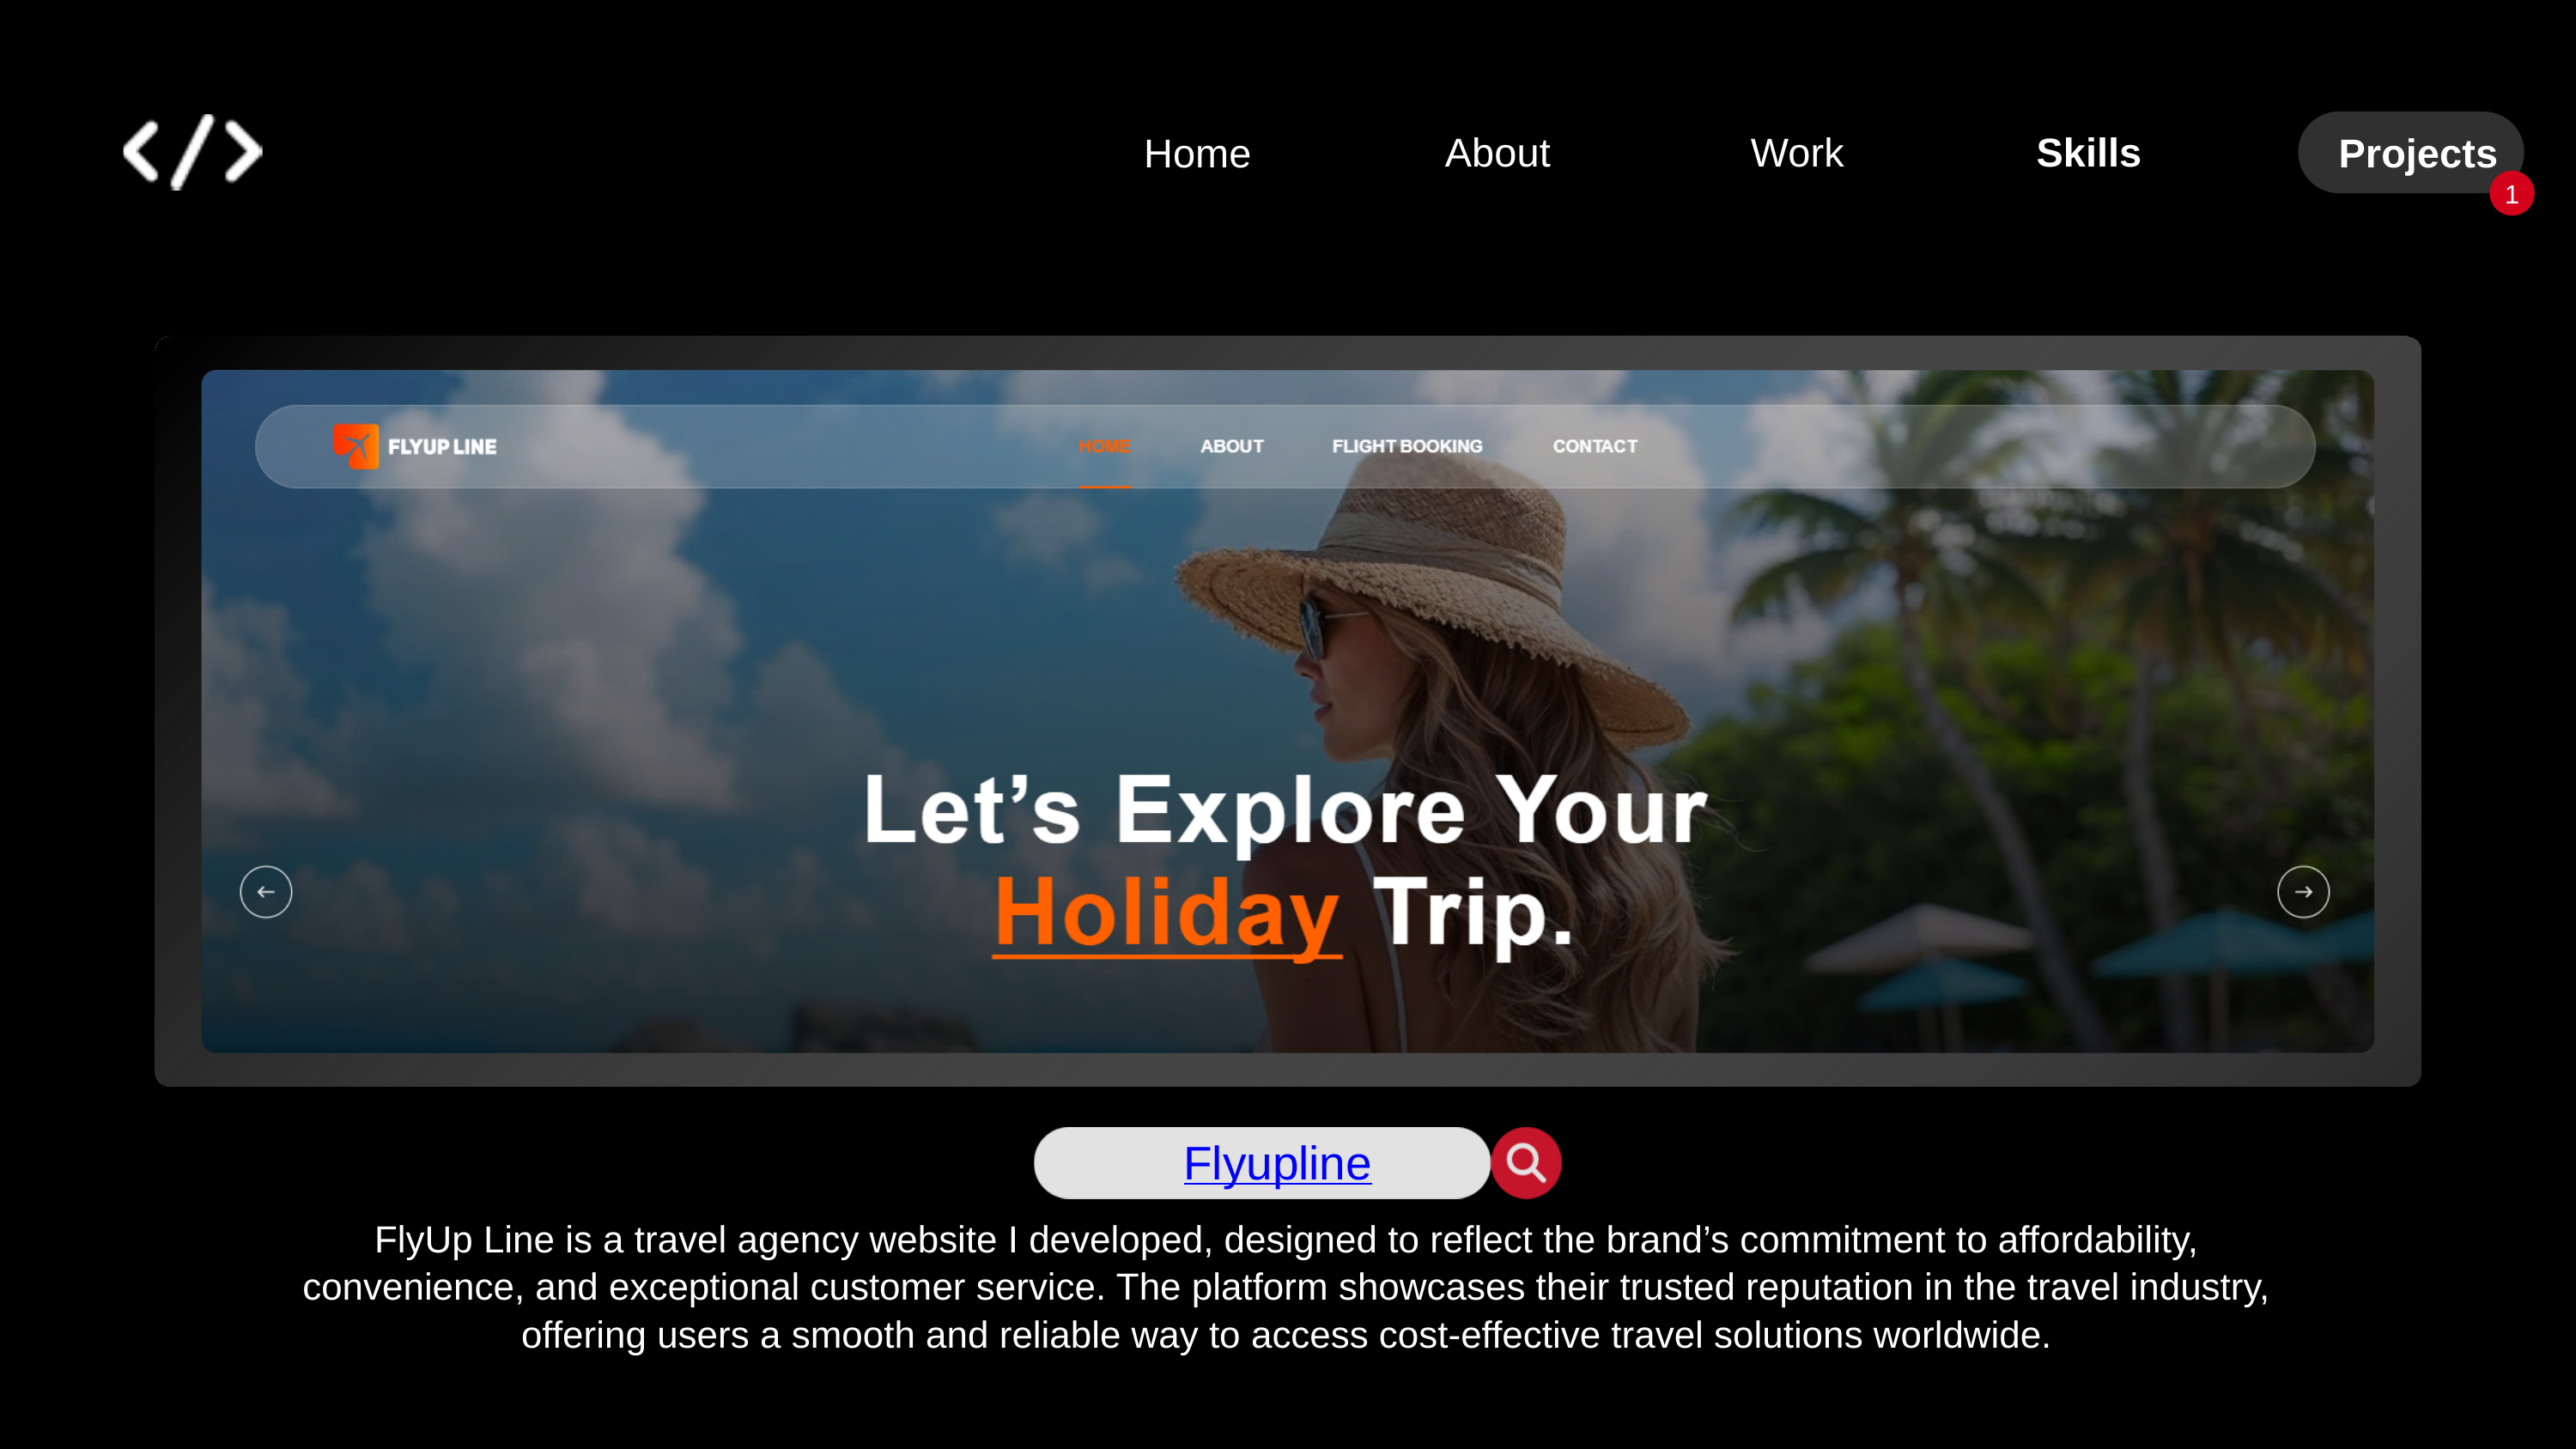

About
Work
Skills
Home
Projects

1

Flyupline
FlyUp Line is a travel agency website I developed, designed to reflect the brand’s commitment to affordability, convenience, and exceptional customer service. The platform showcases their trusted reputation in the travel industry, offering users a smooth and reliable way to access cost-effective travel solutions worldwide.